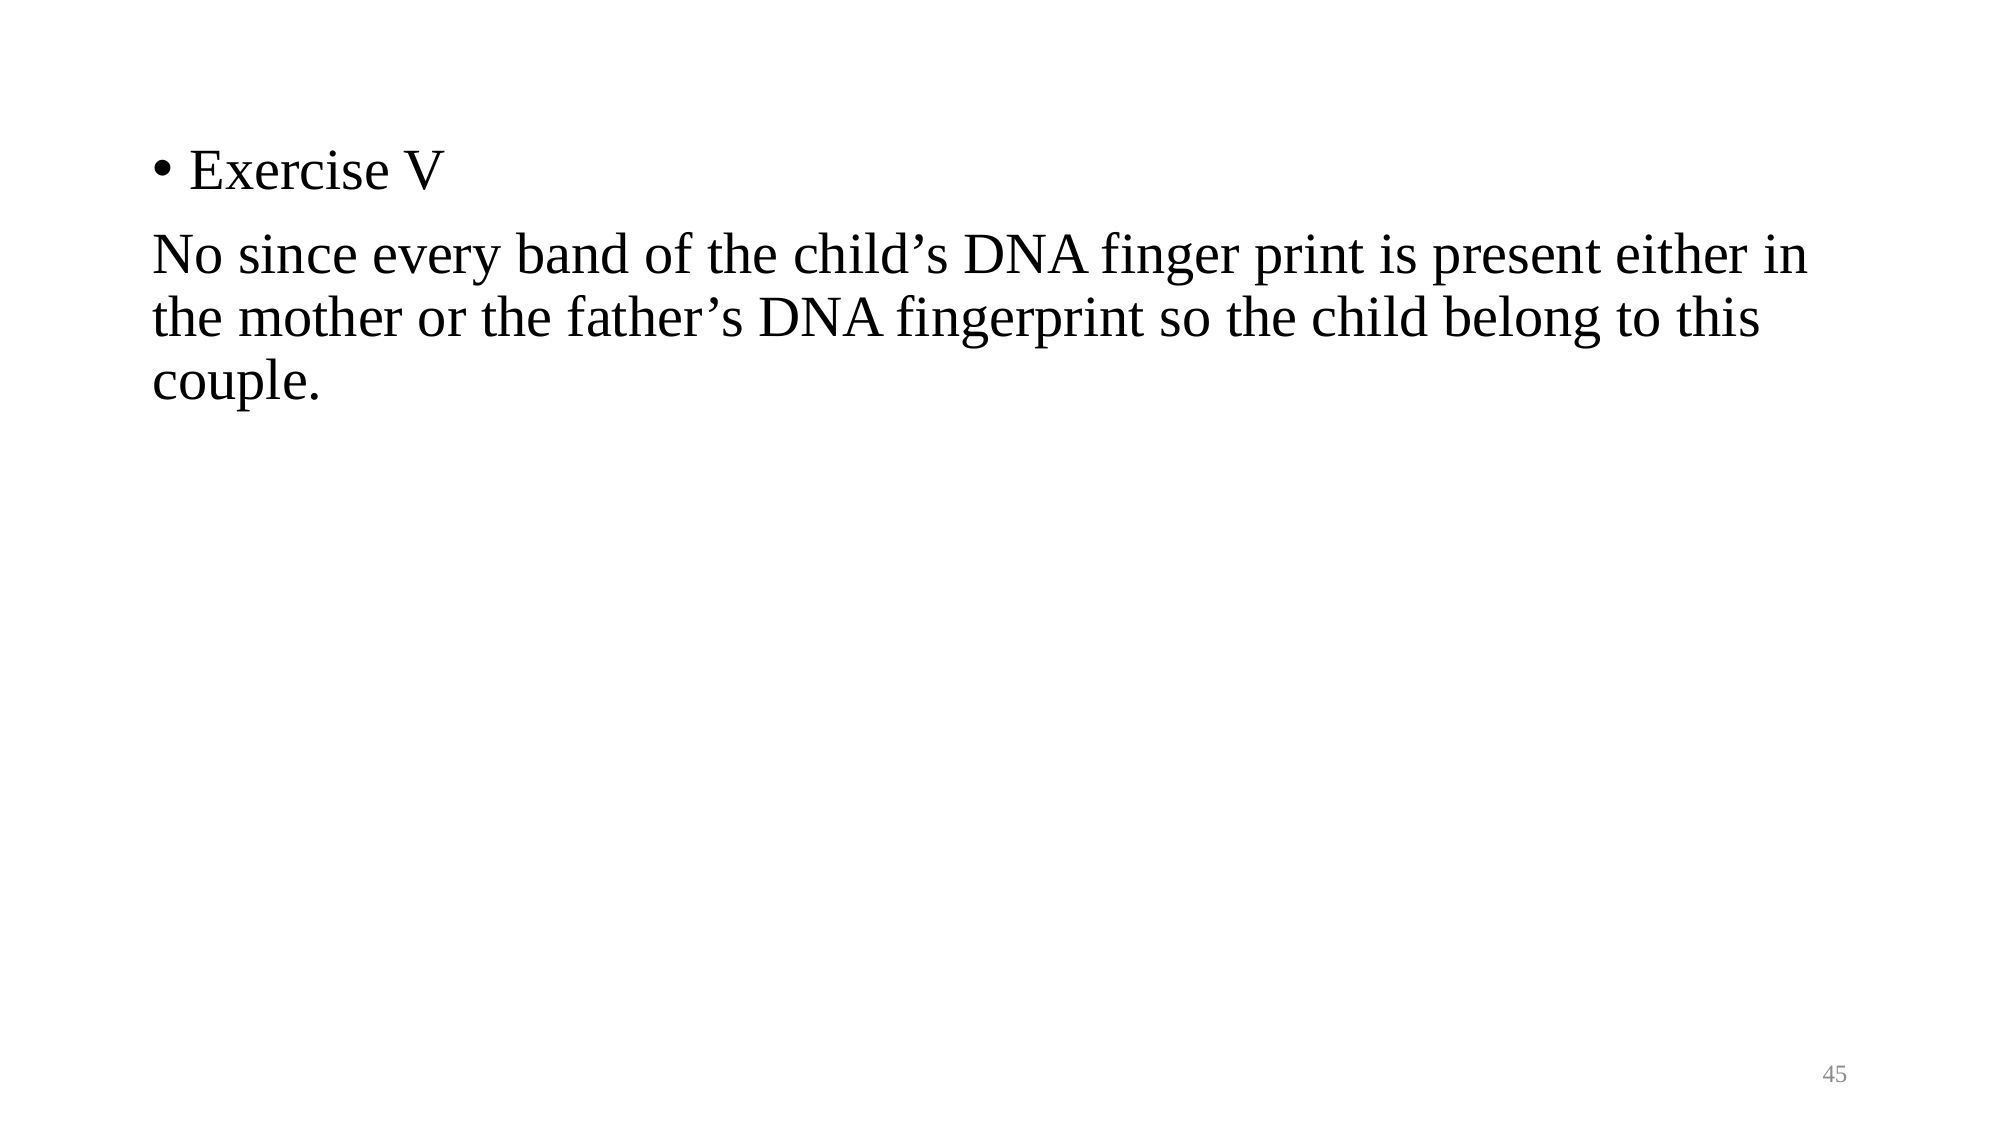

Exercise V
No since every band of the child’s DNA finger print is present either in the mother or the father’s DNA fingerprint so the child belong to this couple.
45